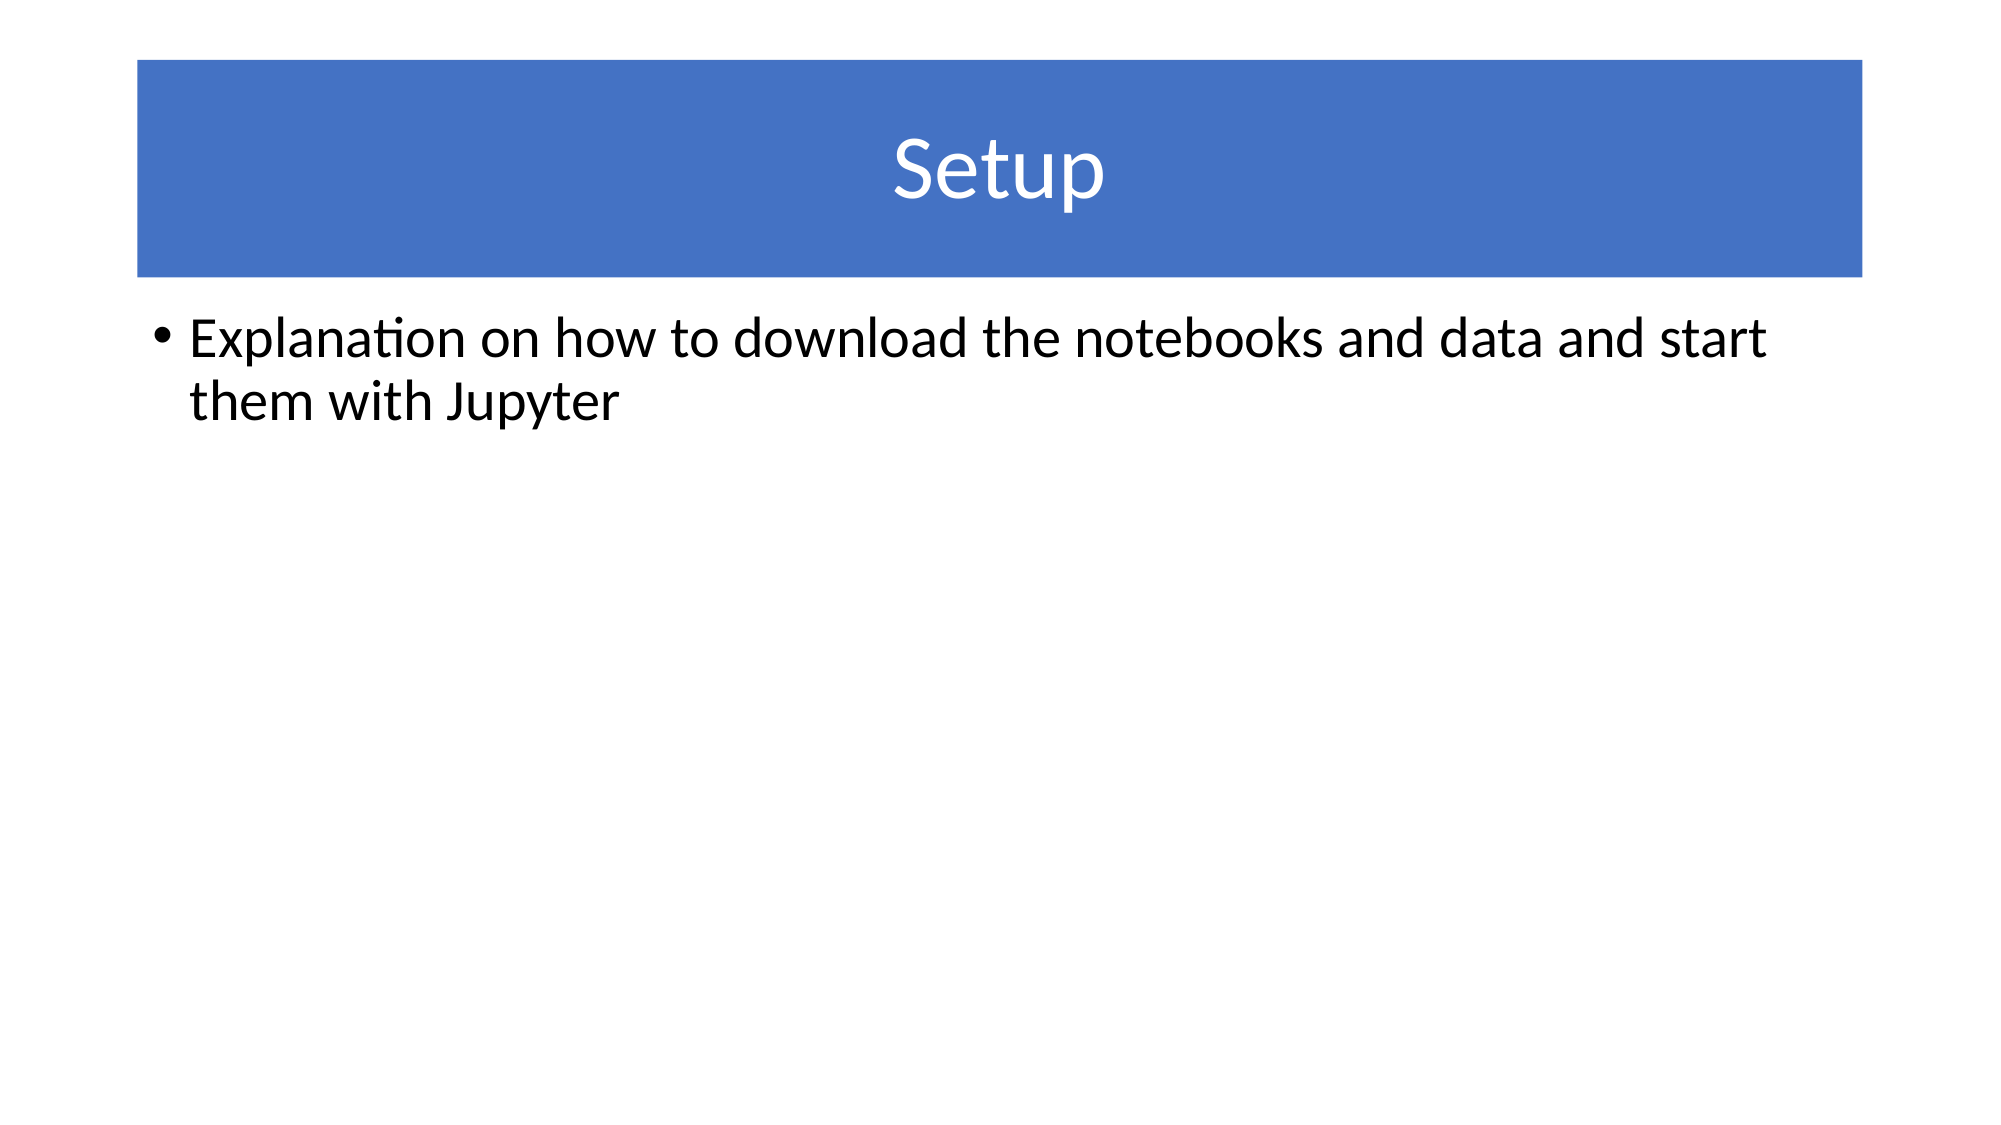

# Setup
Explanation on how to download the notebooks and data and start them with Jupyter